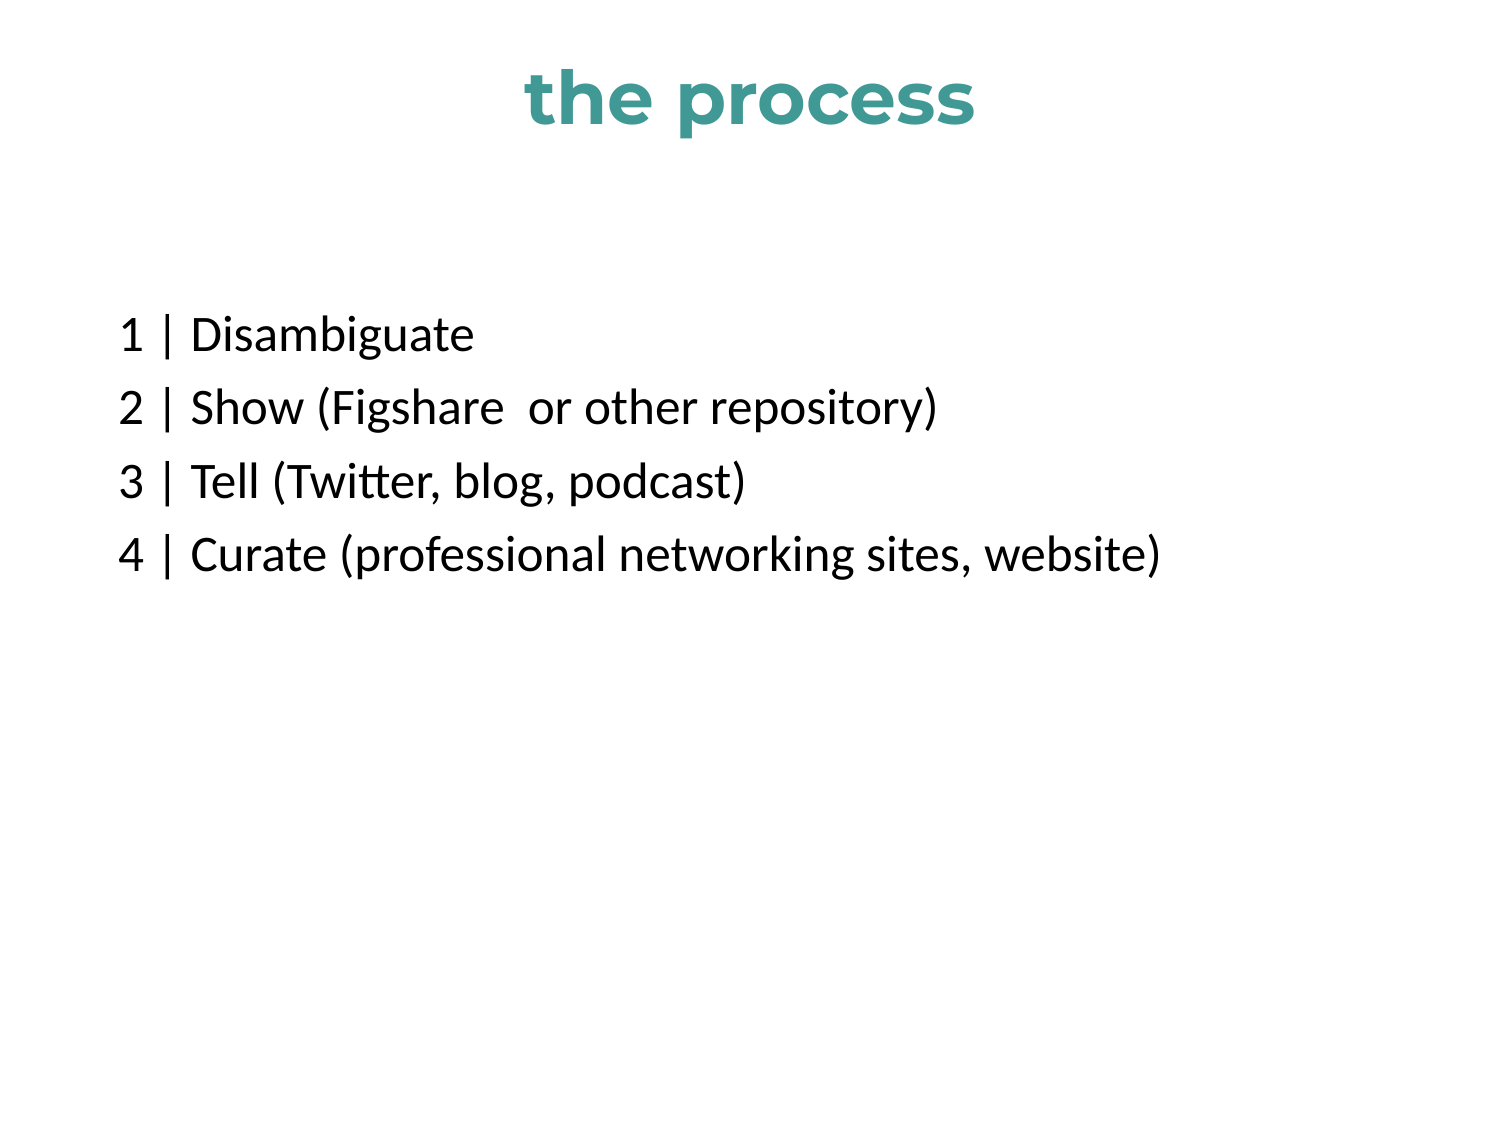

# the process
1 | Disambiguate
2 | Show (Figshare  or other repository)
3 | Tell (Twitter, blog, podcast)
4 | Curate (professional networking sites, website)